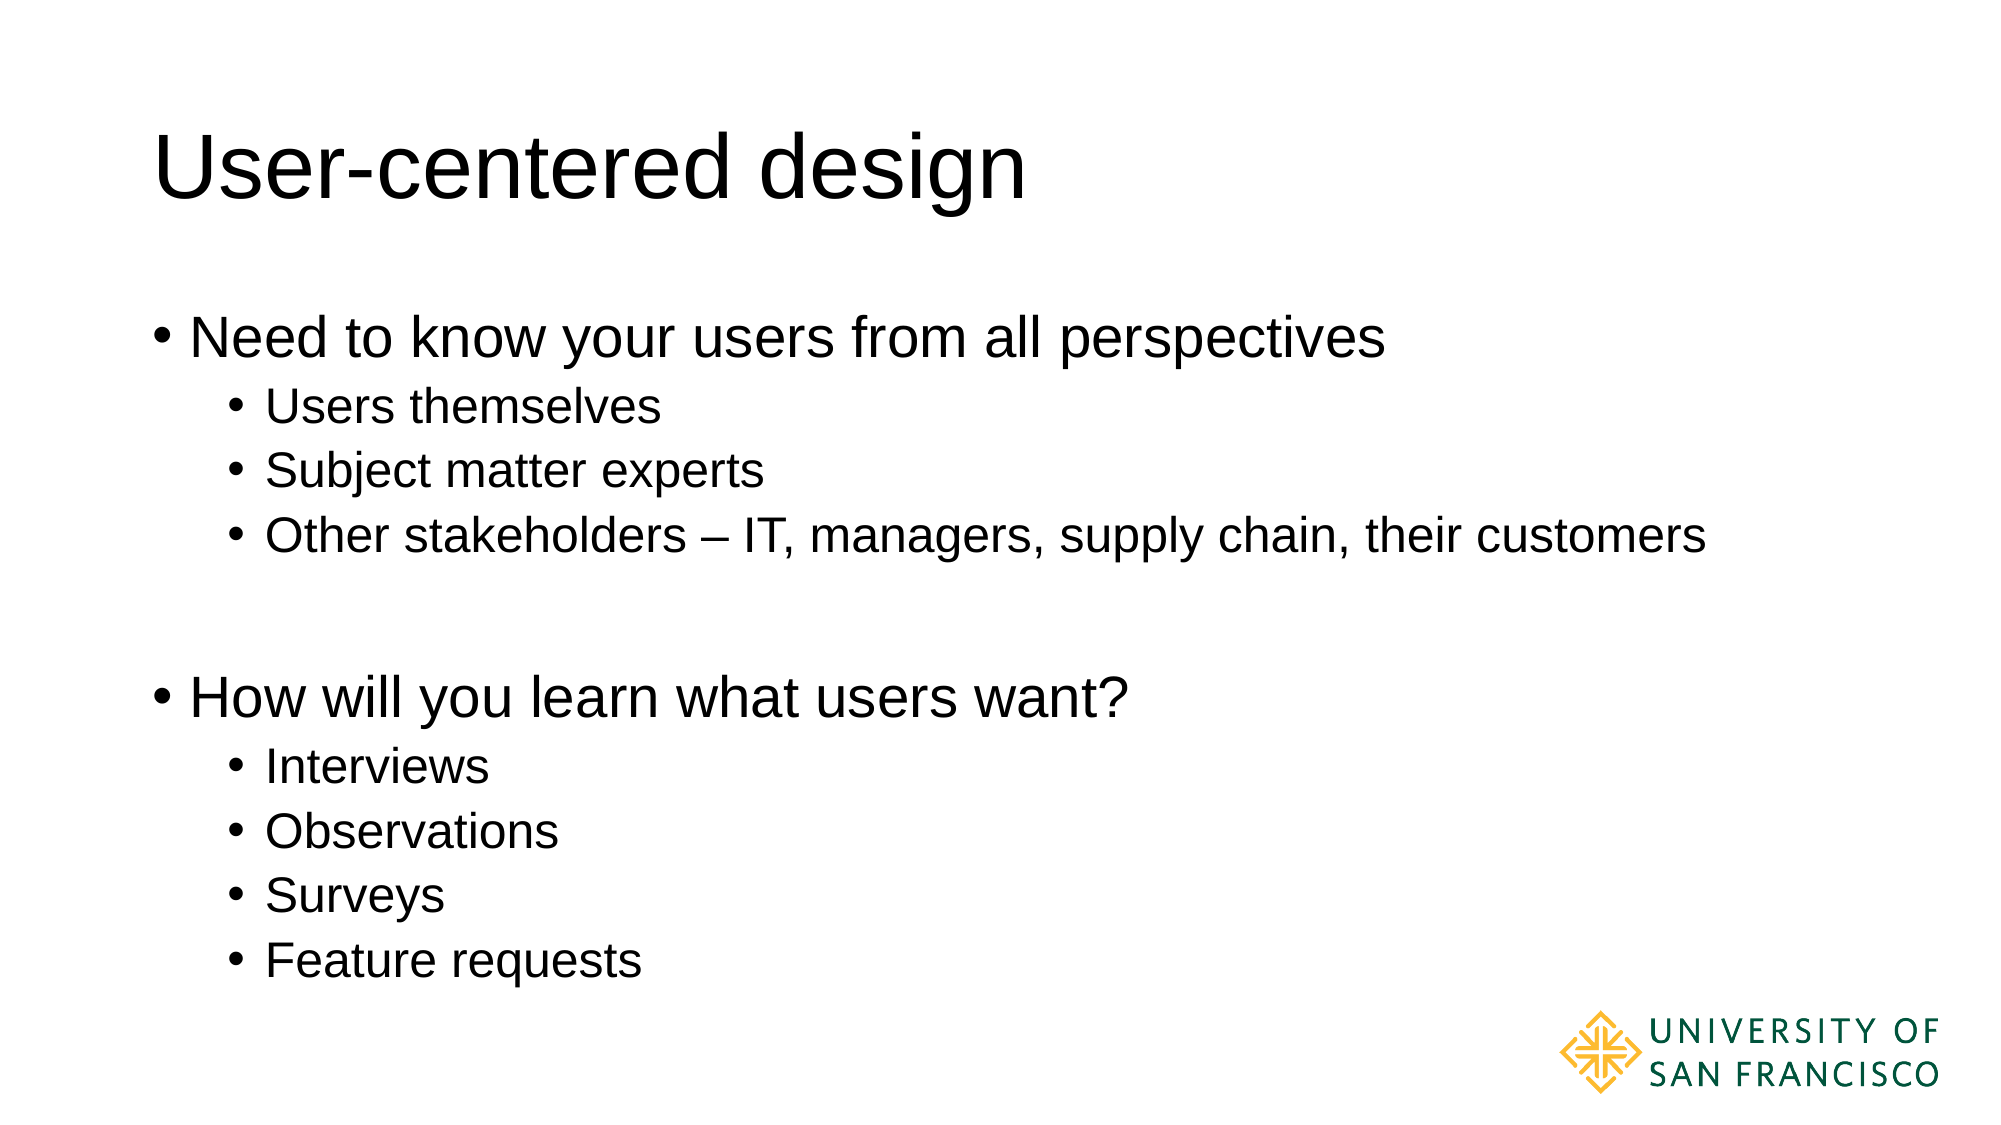

# User-centered design
Need to know your users from all perspectives
Users themselves
Subject matter experts
Other stakeholders – IT, managers, supply chain, their customers

How will you learn what users want?
Interviews
Observations
Surveys
Feature requests